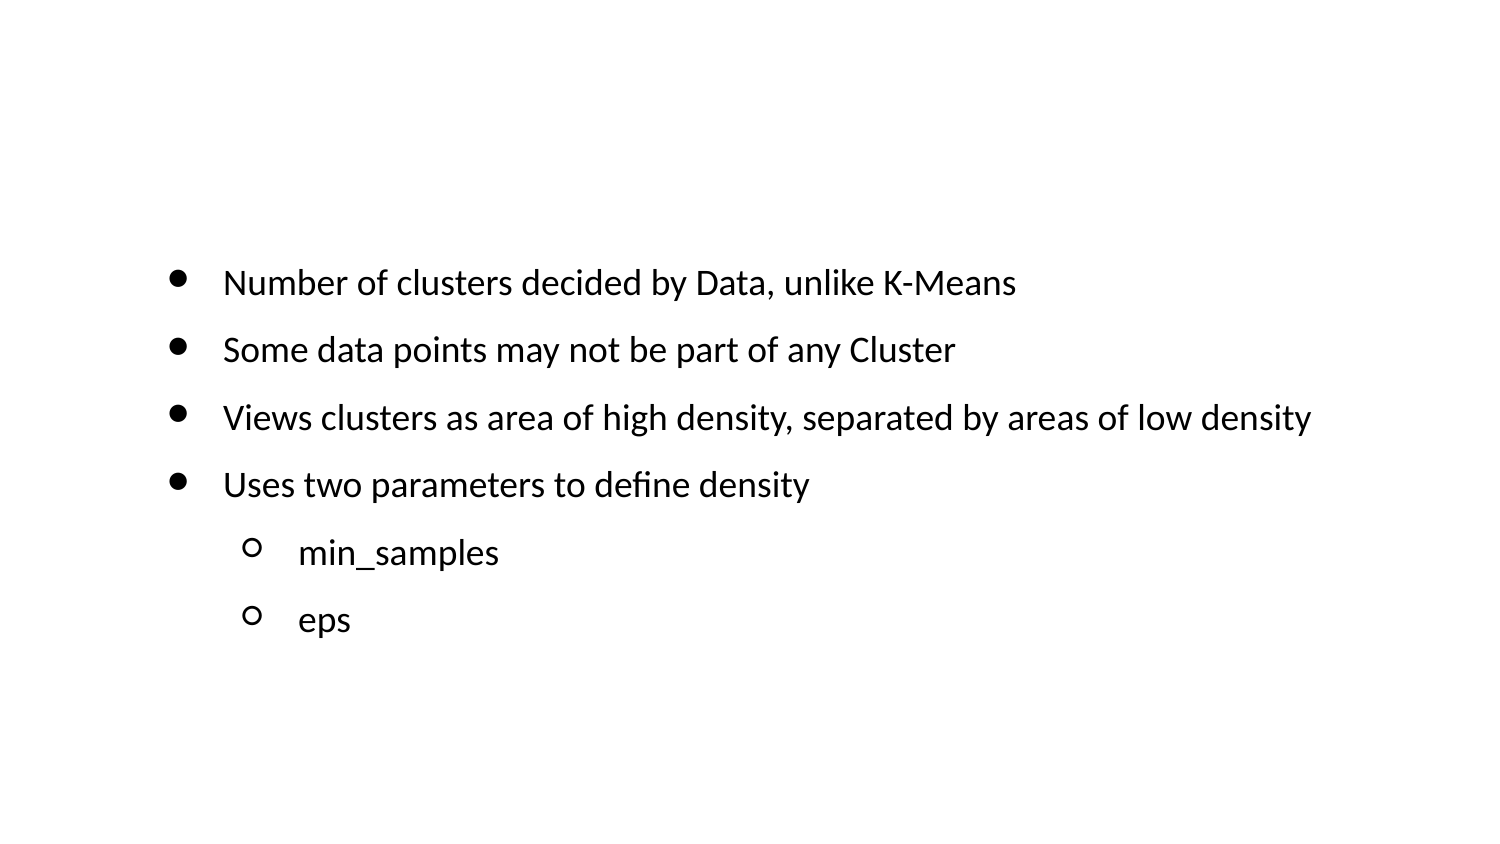

Number of clusters decided by Data, unlike K-Means
Some data points may not be part of any Cluster
Views clusters as area of high density, separated by areas of low density
Uses two parameters to define density
min_samples
eps